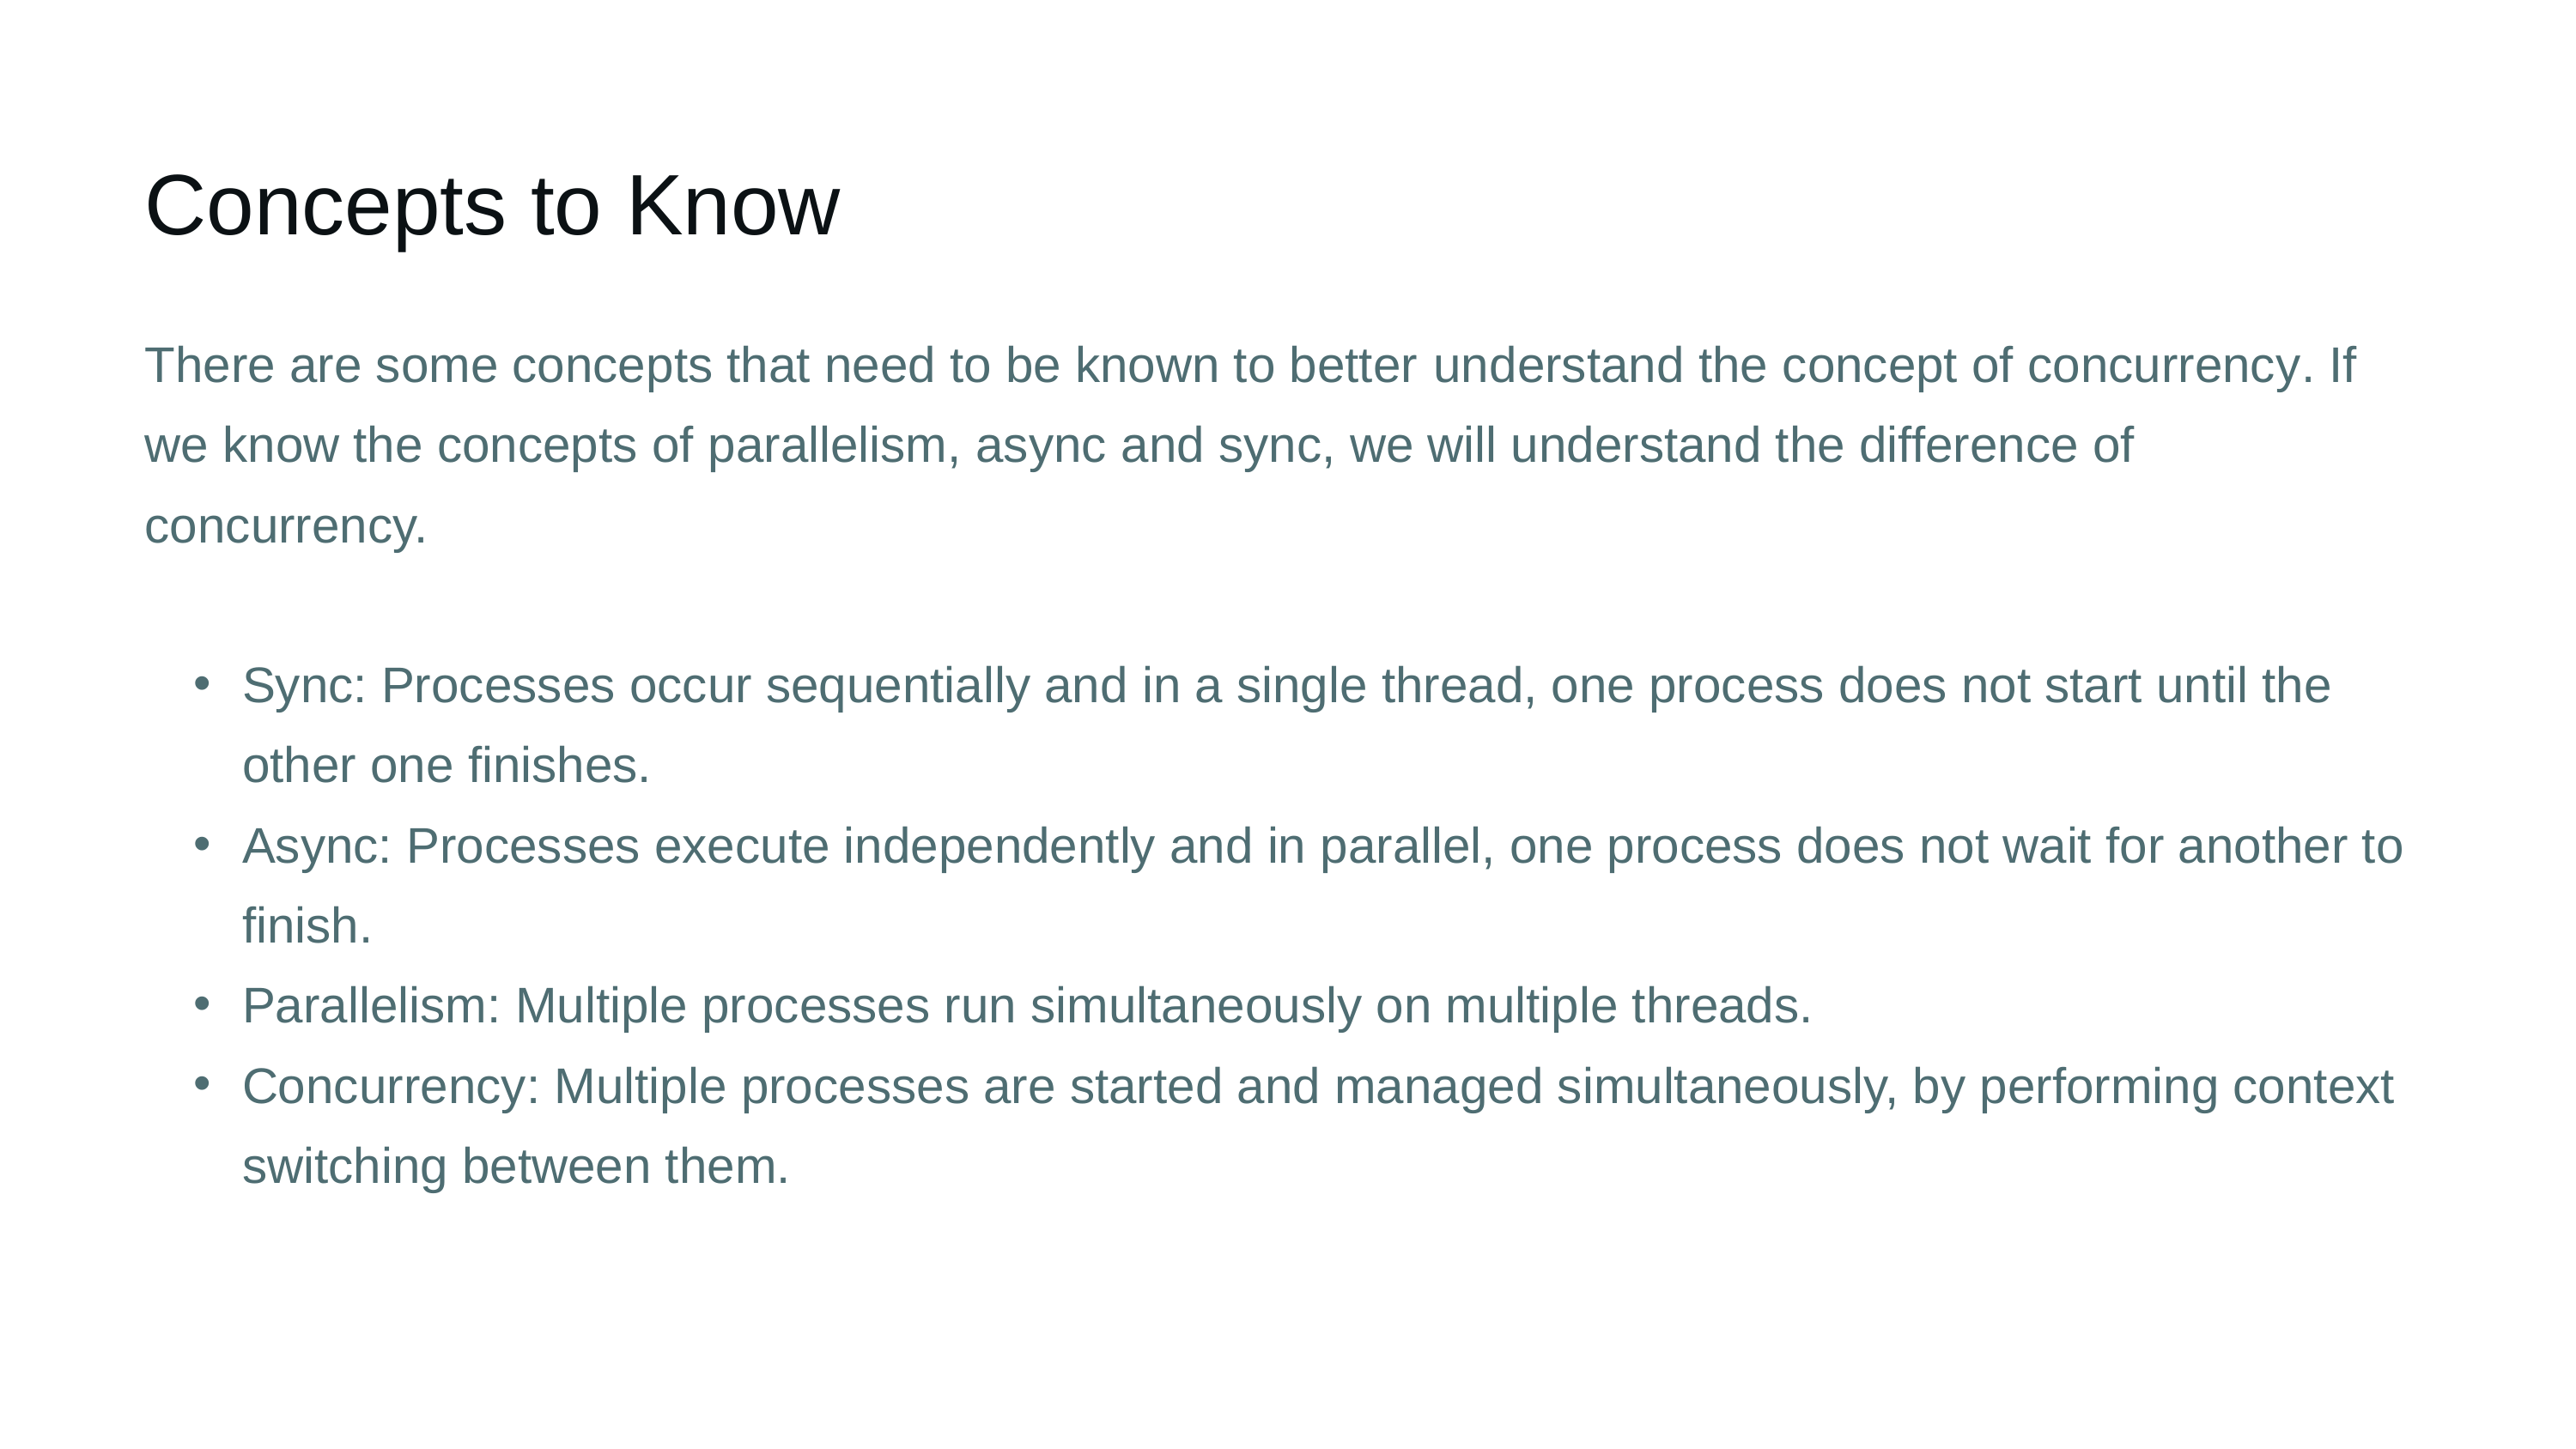

Concepts to Know
There are some concepts that need to be known to better understand the concept of concurrency. If we know the concepts of parallelism, async and sync, we will understand the difference of concurrency.

Sync: Processes occur sequentially and in a single thread, one process does not start until the other one finishes.
Async: Processes execute independently and in parallel, one process does not wait for another to finish.
Parallelism: Multiple processes run simultaneously on multiple threads.
Concurrency: Multiple processes are started and managed simultaneously, by performing context switching between them.